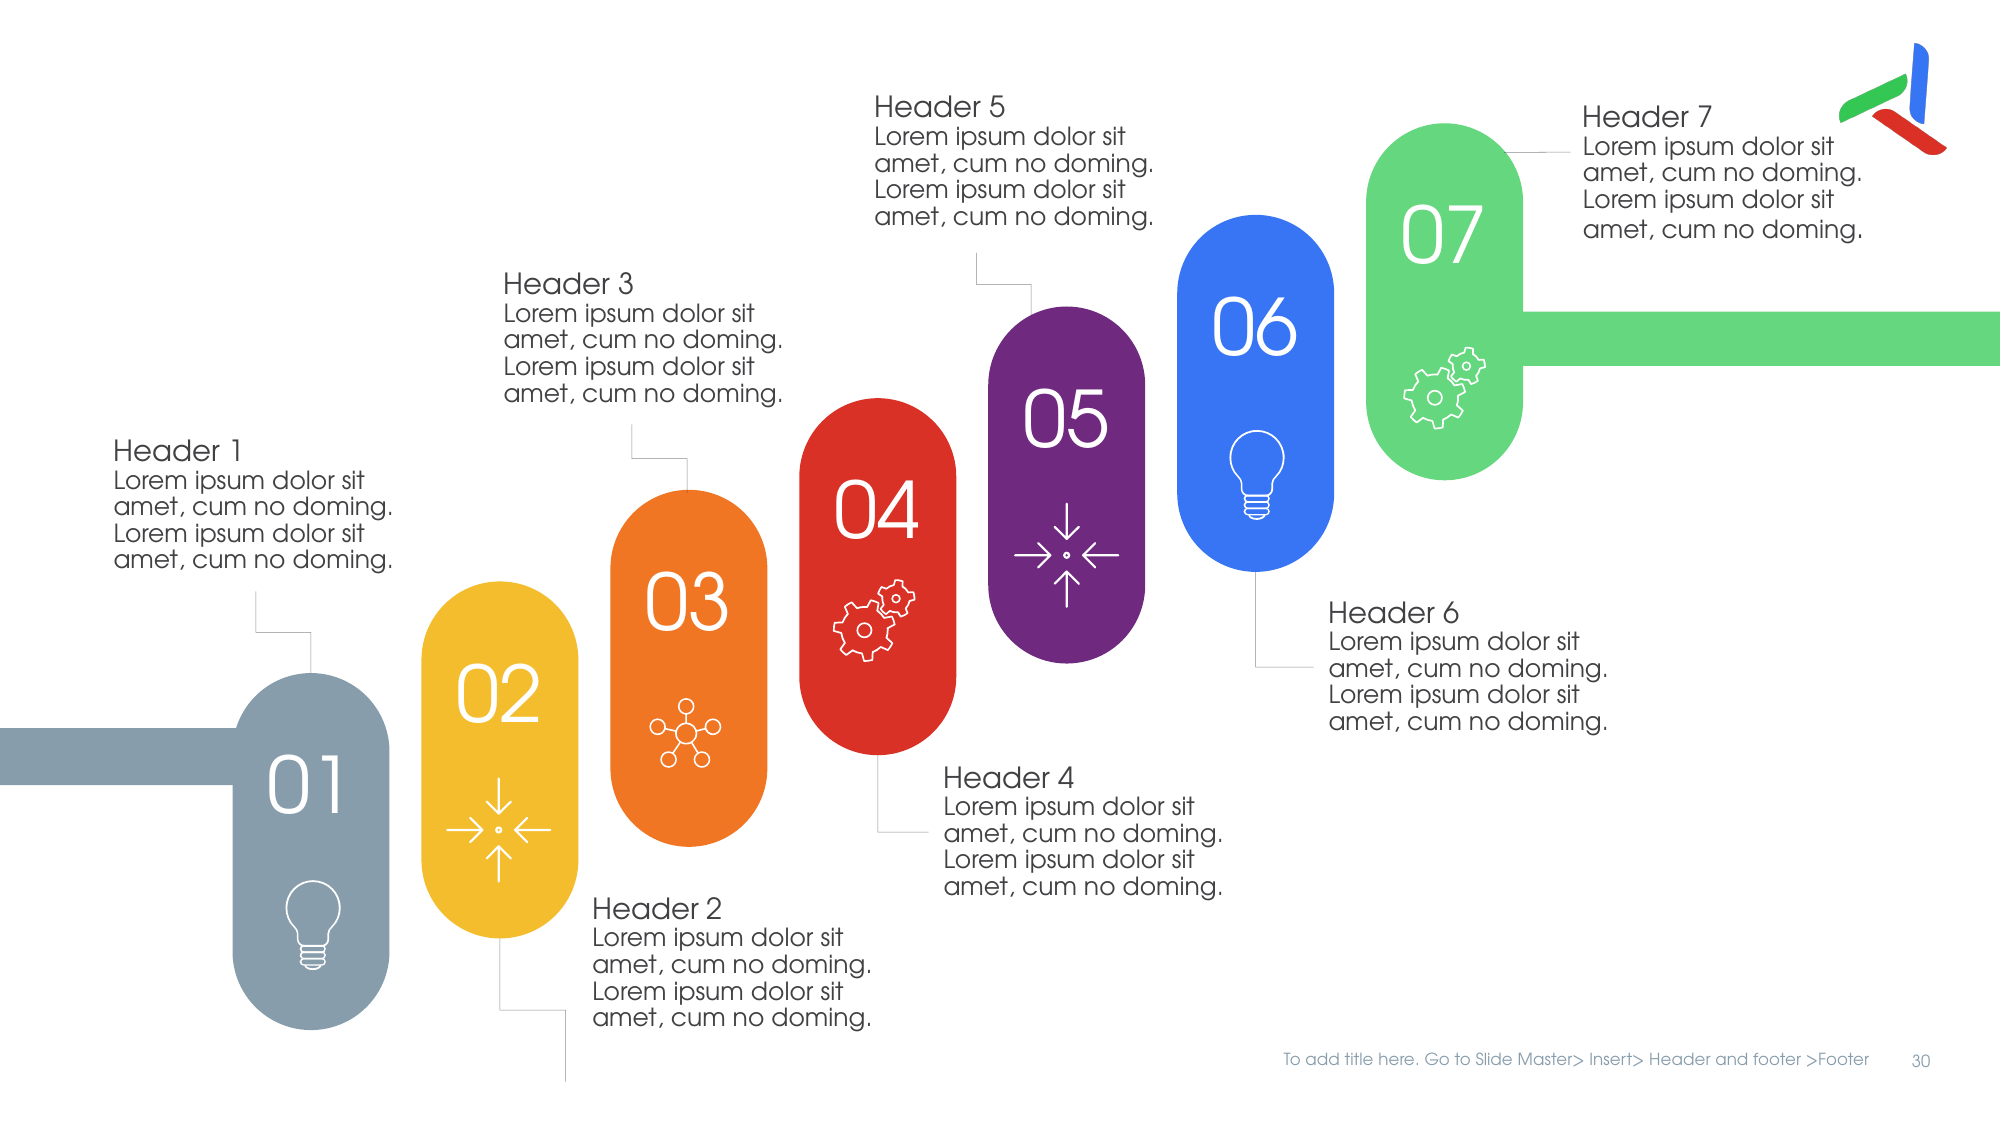

#
Header 5
Lorem ipsum dolor sit amet, cum no doming.
Lorem ipsum dolor sit amet, cum no doming.
Header 7
Lorem ipsum dolor sit amet, cum no doming.
Lorem ipsum dolor sit amet, cum no doming.
07

06
Header 3
Lorem ipsum dolor sit amet, cum no doming.
Lorem ipsum dolor sit amet, cum no doming.
05

04
Header 1
Lorem ipsum dolor sit amet, cum no doming.
Lorem ipsum dolor sit amet, cum no doming.

03

Header 6
Lorem ipsum dolor sit amet, cum no doming.
Lorem ipsum dolor sit amet, cum no doming.

02
01

Header 4
Lorem ipsum dolor sit amet, cum no doming.
Lorem ipsum dolor sit amet, cum no doming.

Header 2
Lorem ipsum dolor sit amet, cum no doming.
Lorem ipsum dolor sit amet, cum no doming.
To add title here. Go to Slide Master> Insert> Header and footer >Footer